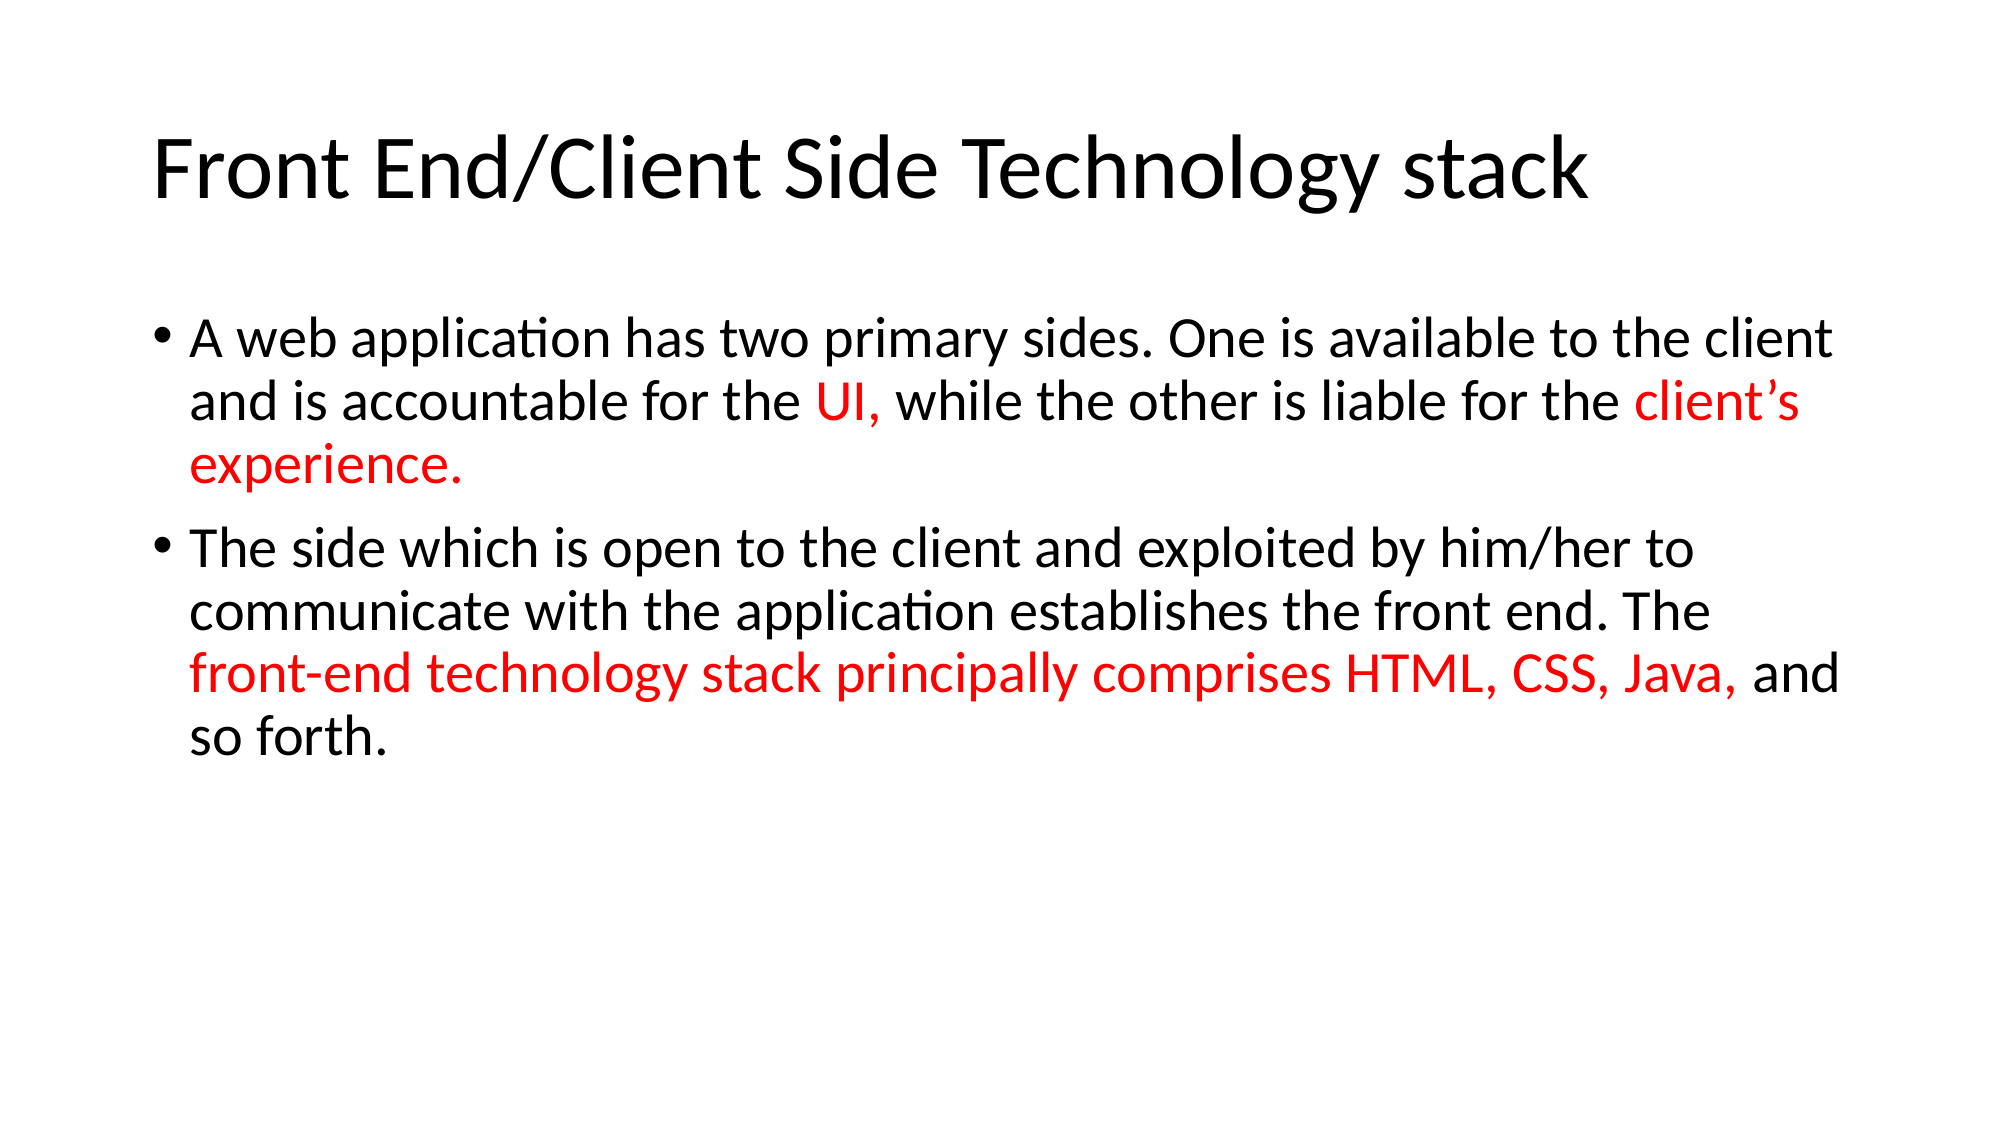

# Front End/Client Side Technology stack
A web application has two primary sides. One is available to the client and is accountable for the UI, while the other is liable for the client’s experience.
The side which is open to the client and exploited by him/her to communicate with the application establishes the front end. The front-end technology stack principally comprises HTML, CSS, Java, and so forth.